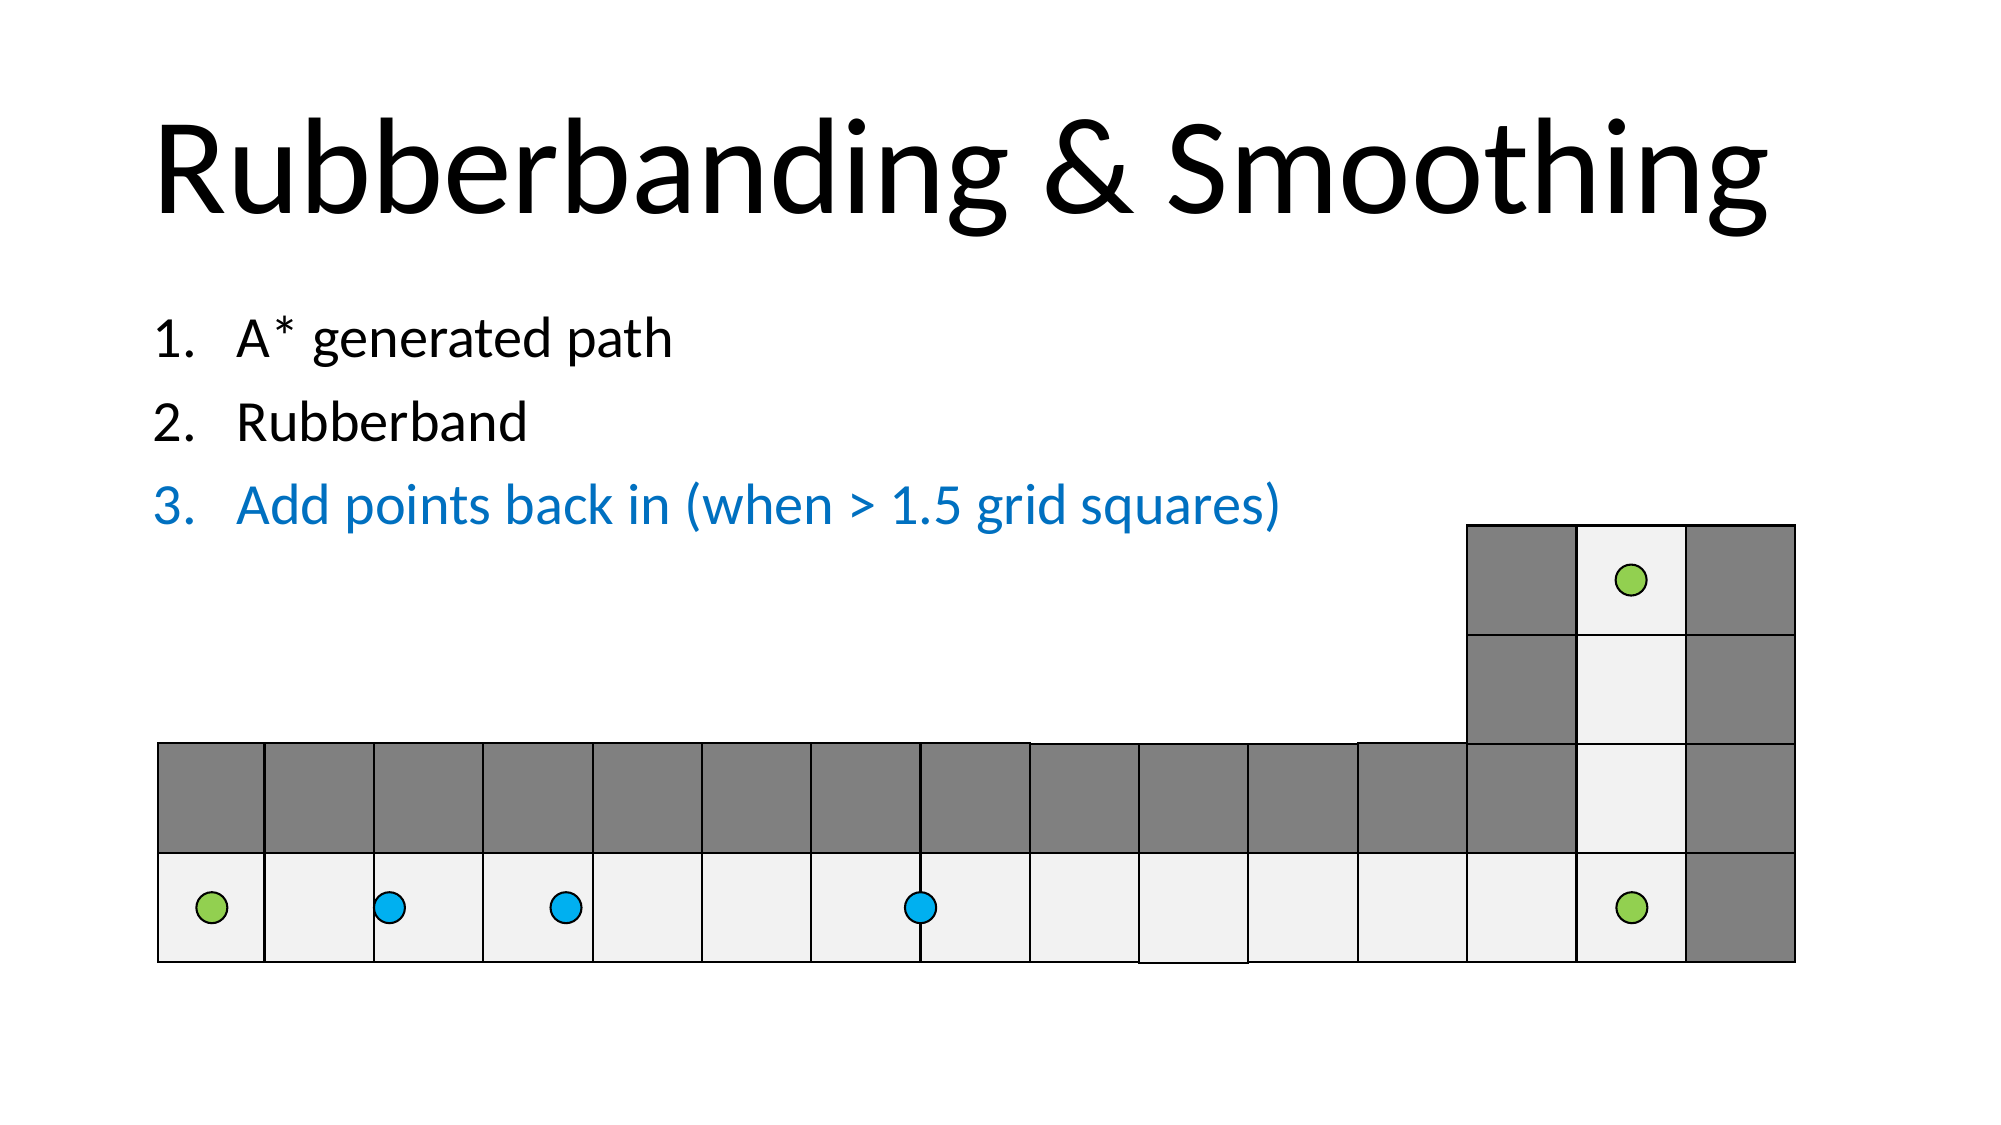

# Rubberbanding & Smoothing
A* generated path
Rubberband
Add points back in (when > 1.5 grid squares)